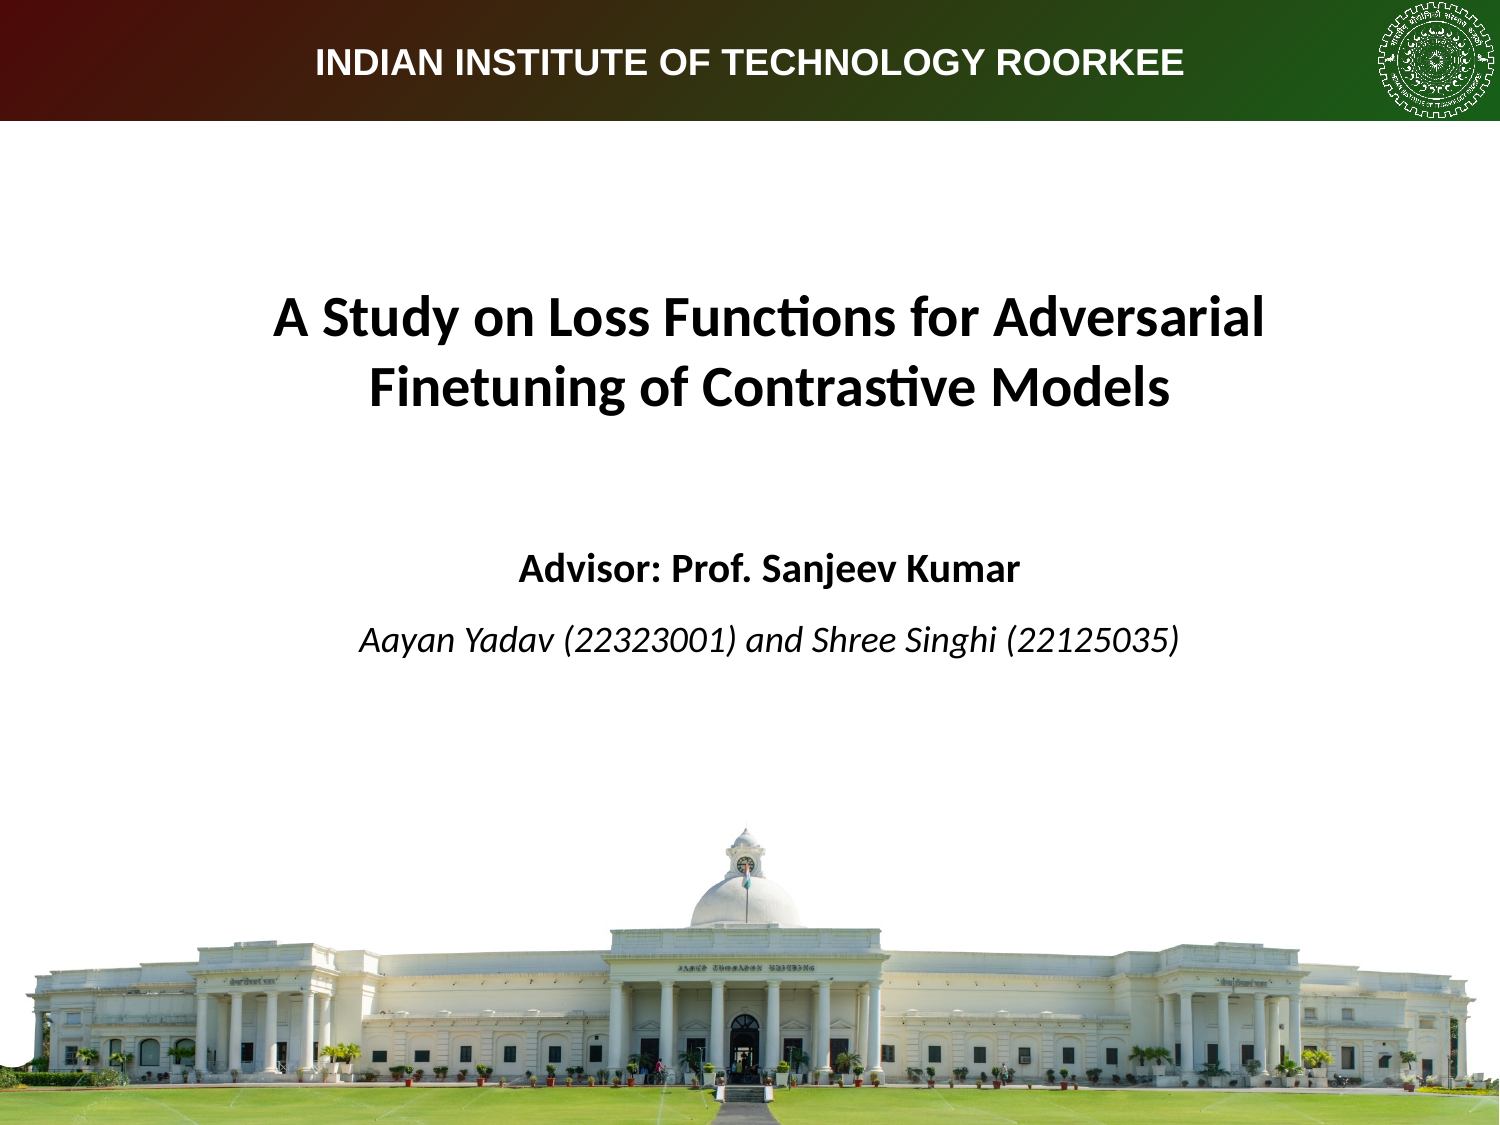

A Study on Loss Functions for Adversarial Finetuning of Contrastive Models
Advisor: Prof. Sanjeev Kumar
Aayan Yadav (22323001) and Shree Singhi (22125035)